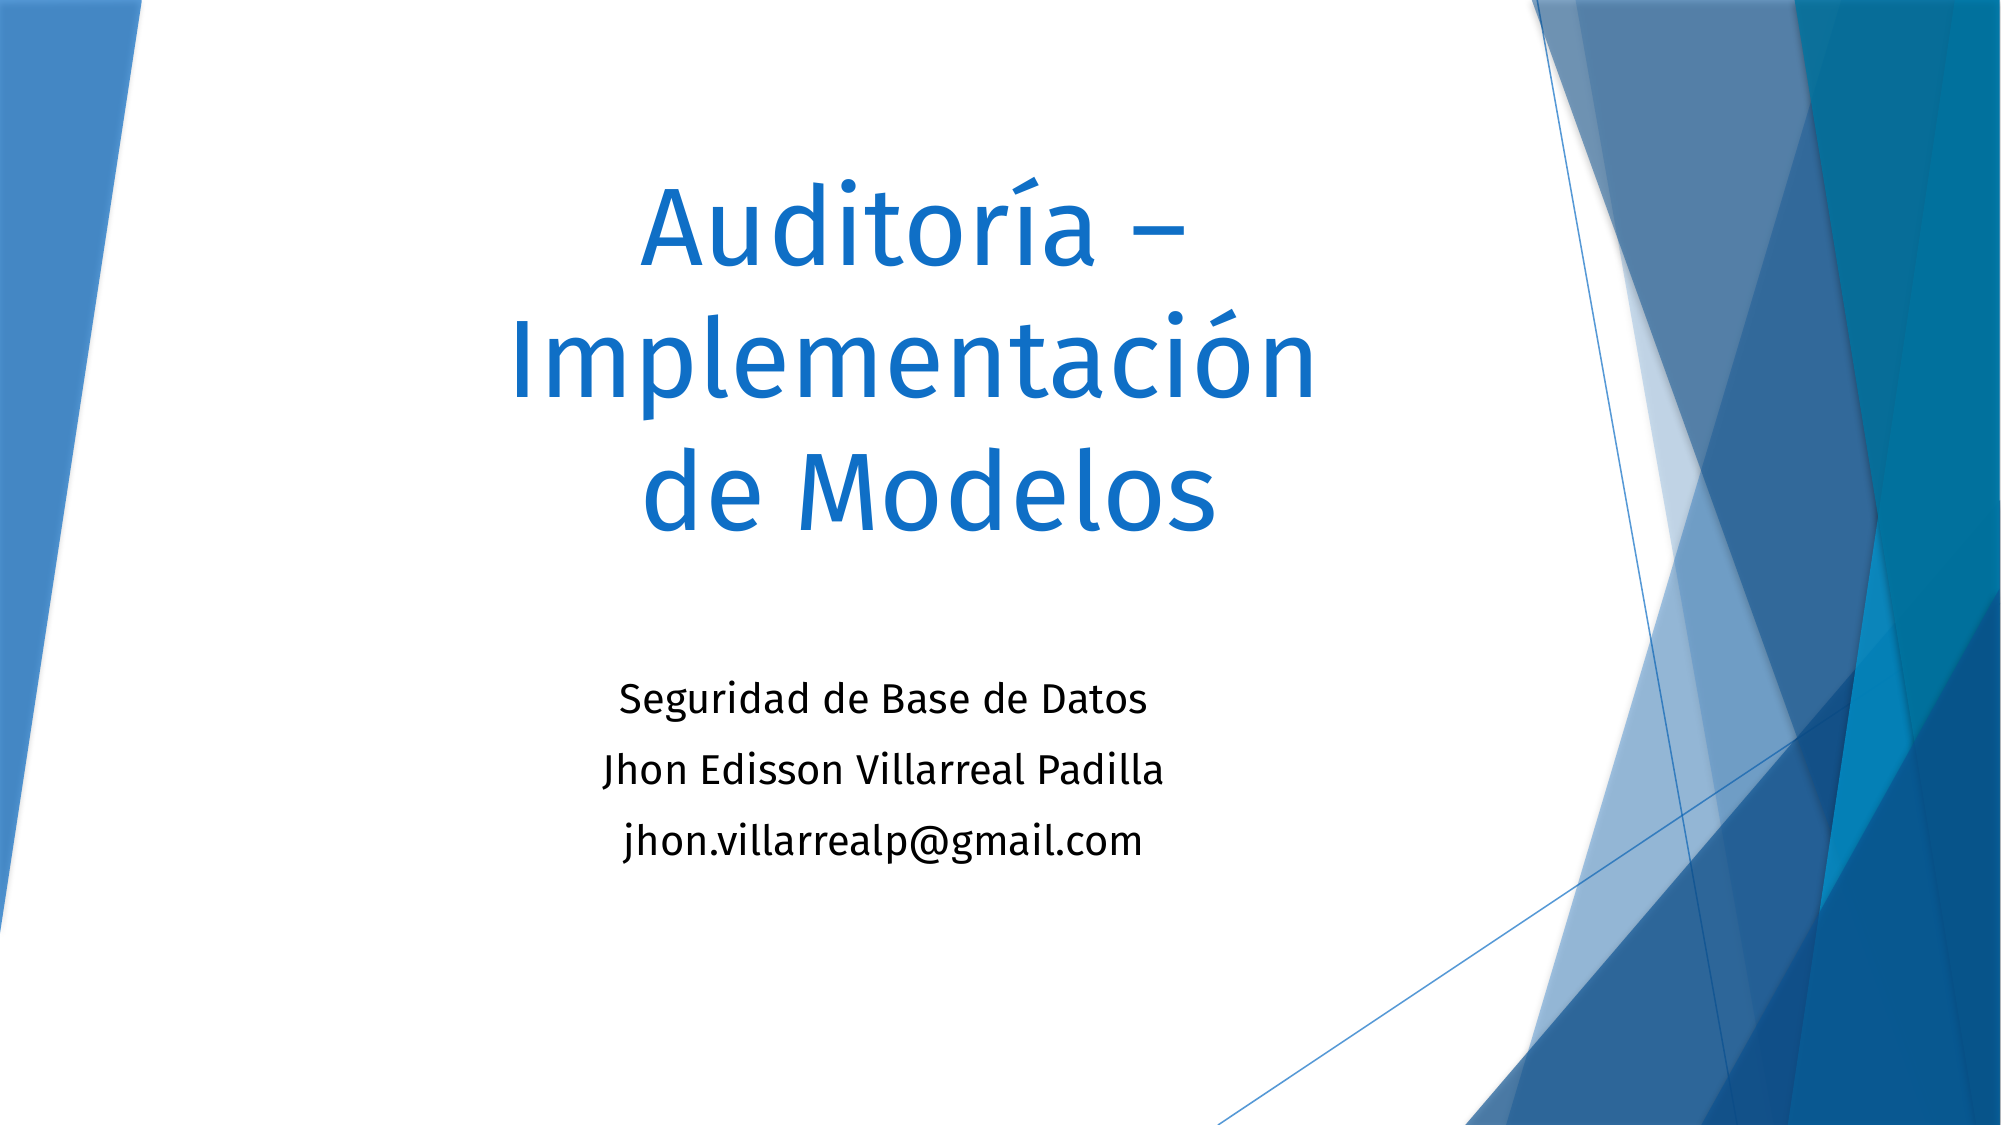

# Auditoría –Implementación de Modelos
Seguridad de Base de Datos
Jhon Edisson Villarreal Padilla
jhon.villarrealp@gmail.com